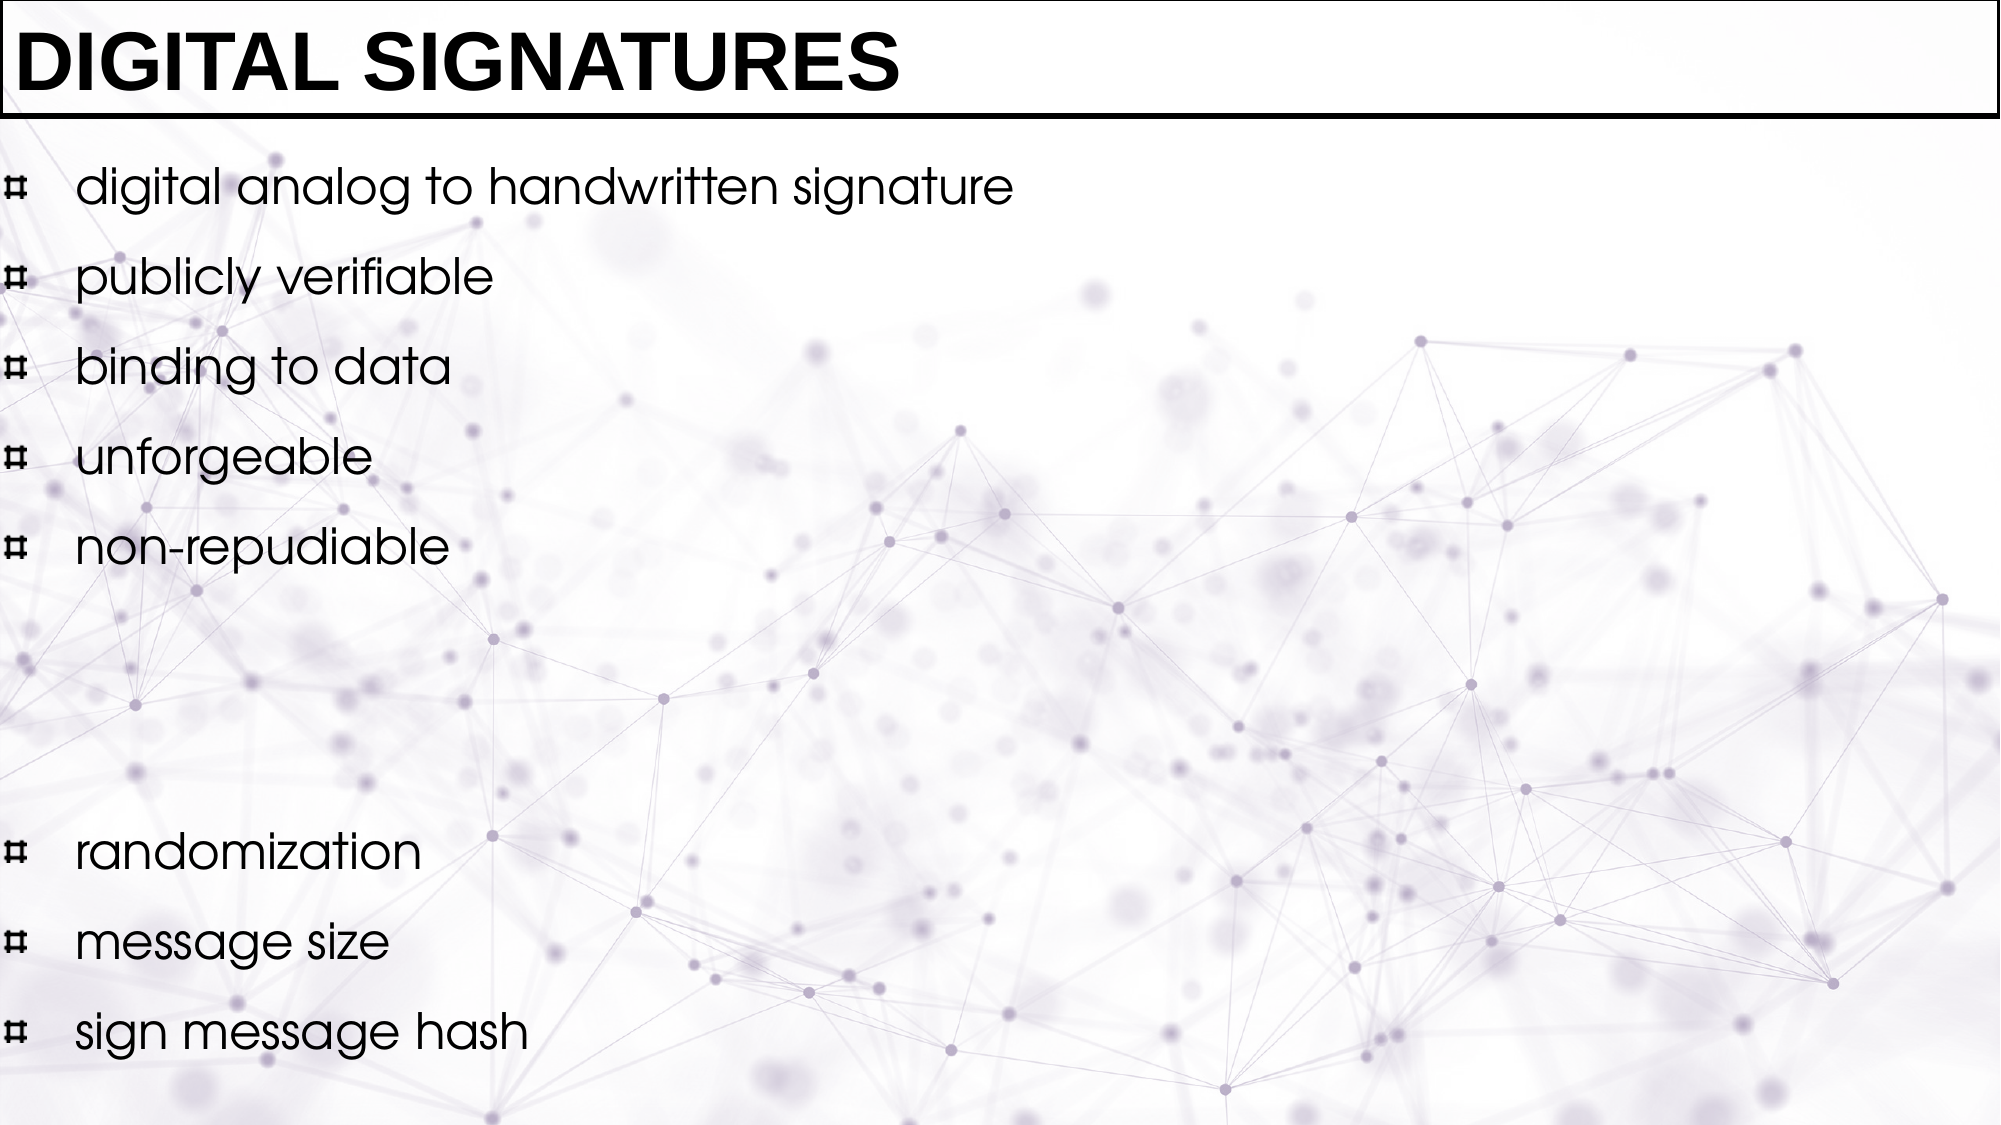

Digital signatures
digital analog to handwritten signature
publicly verifiable
binding to data
unforgeable
non-repudiable
randomization
message size
sign message hash